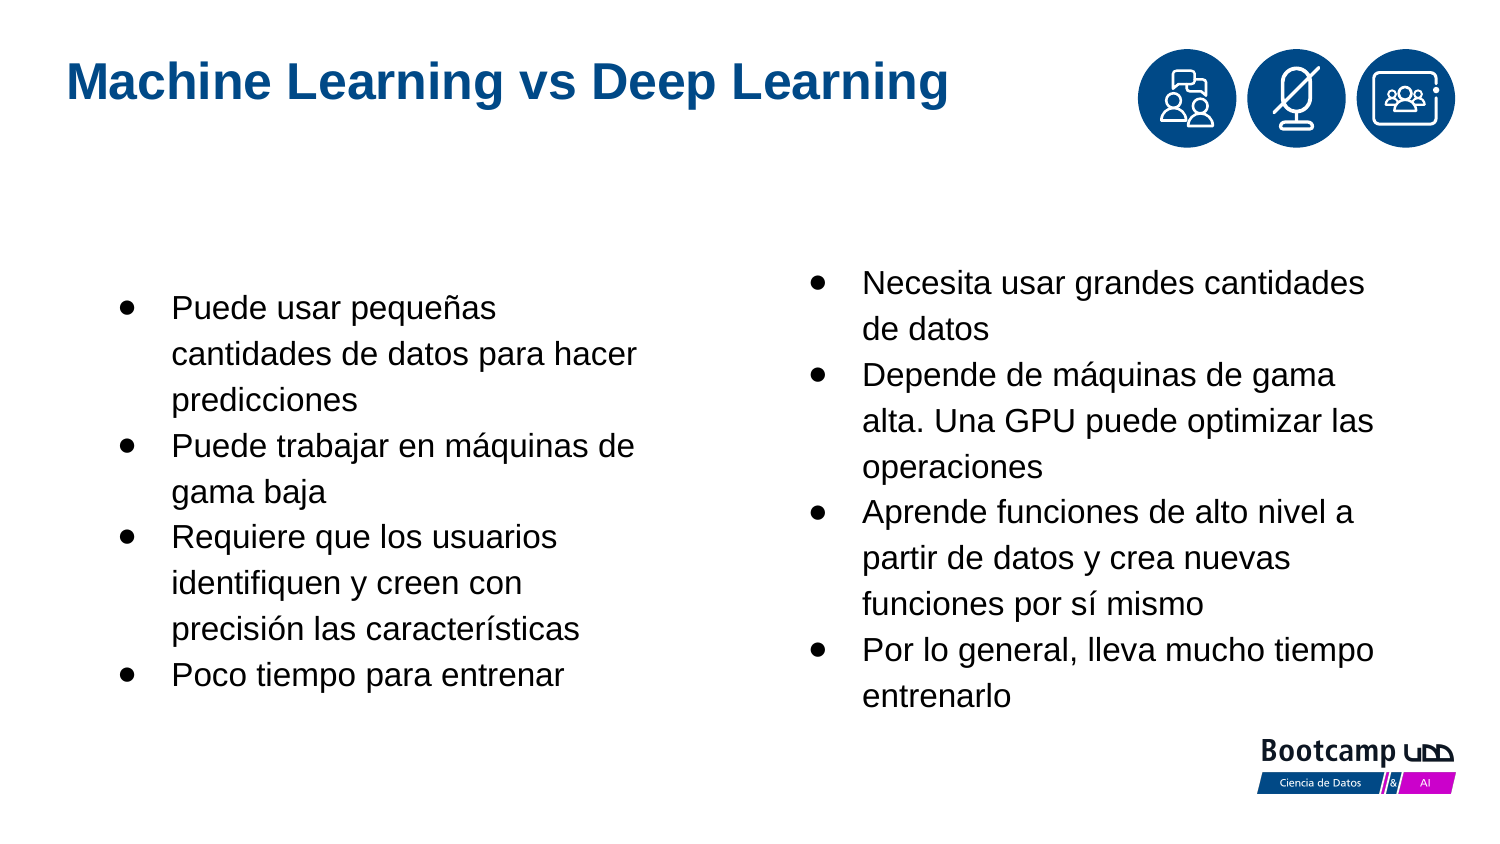

# Machine Learning vs Deep Learning
Necesita usar grandes cantidades de datos
Depende de máquinas de gama alta. Una GPU puede optimizar las operaciones
Aprende funciones de alto nivel a partir de datos y crea nuevas funciones por sí mismo
Por lo general, lleva mucho tiempo entrenarlo
Puede usar pequeñas cantidades de datos para hacer predicciones
Puede trabajar en máquinas de gama baja
Requiere que los usuarios identifiquen y creen con precisión las características
Poco tiempo para entrenar